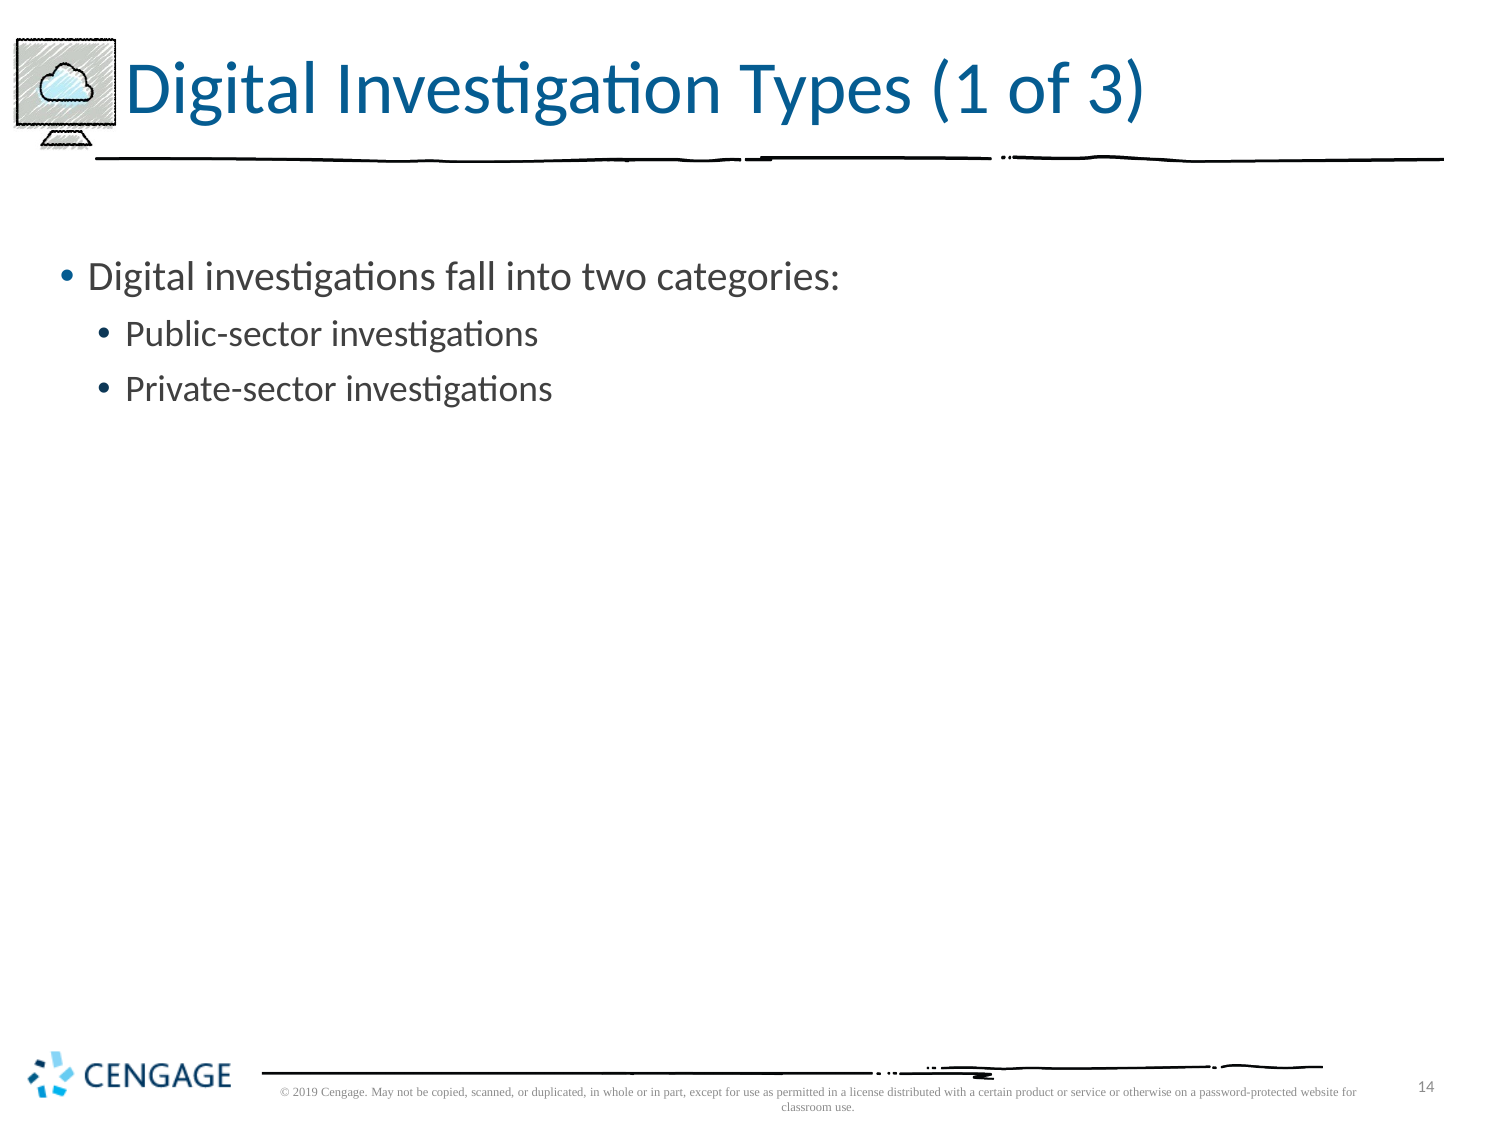

# Digital Investigation Types (1 of 3)
Digital investigations fall into two categories:
Public-sector investigations
Private-sector investigations

© 2019 Cengage. May not be copied, scanned, or duplicated, in whole or in part, except for use as permitted in a license distributed with a certain product or service or otherwise on a password-protected website for classroom use.